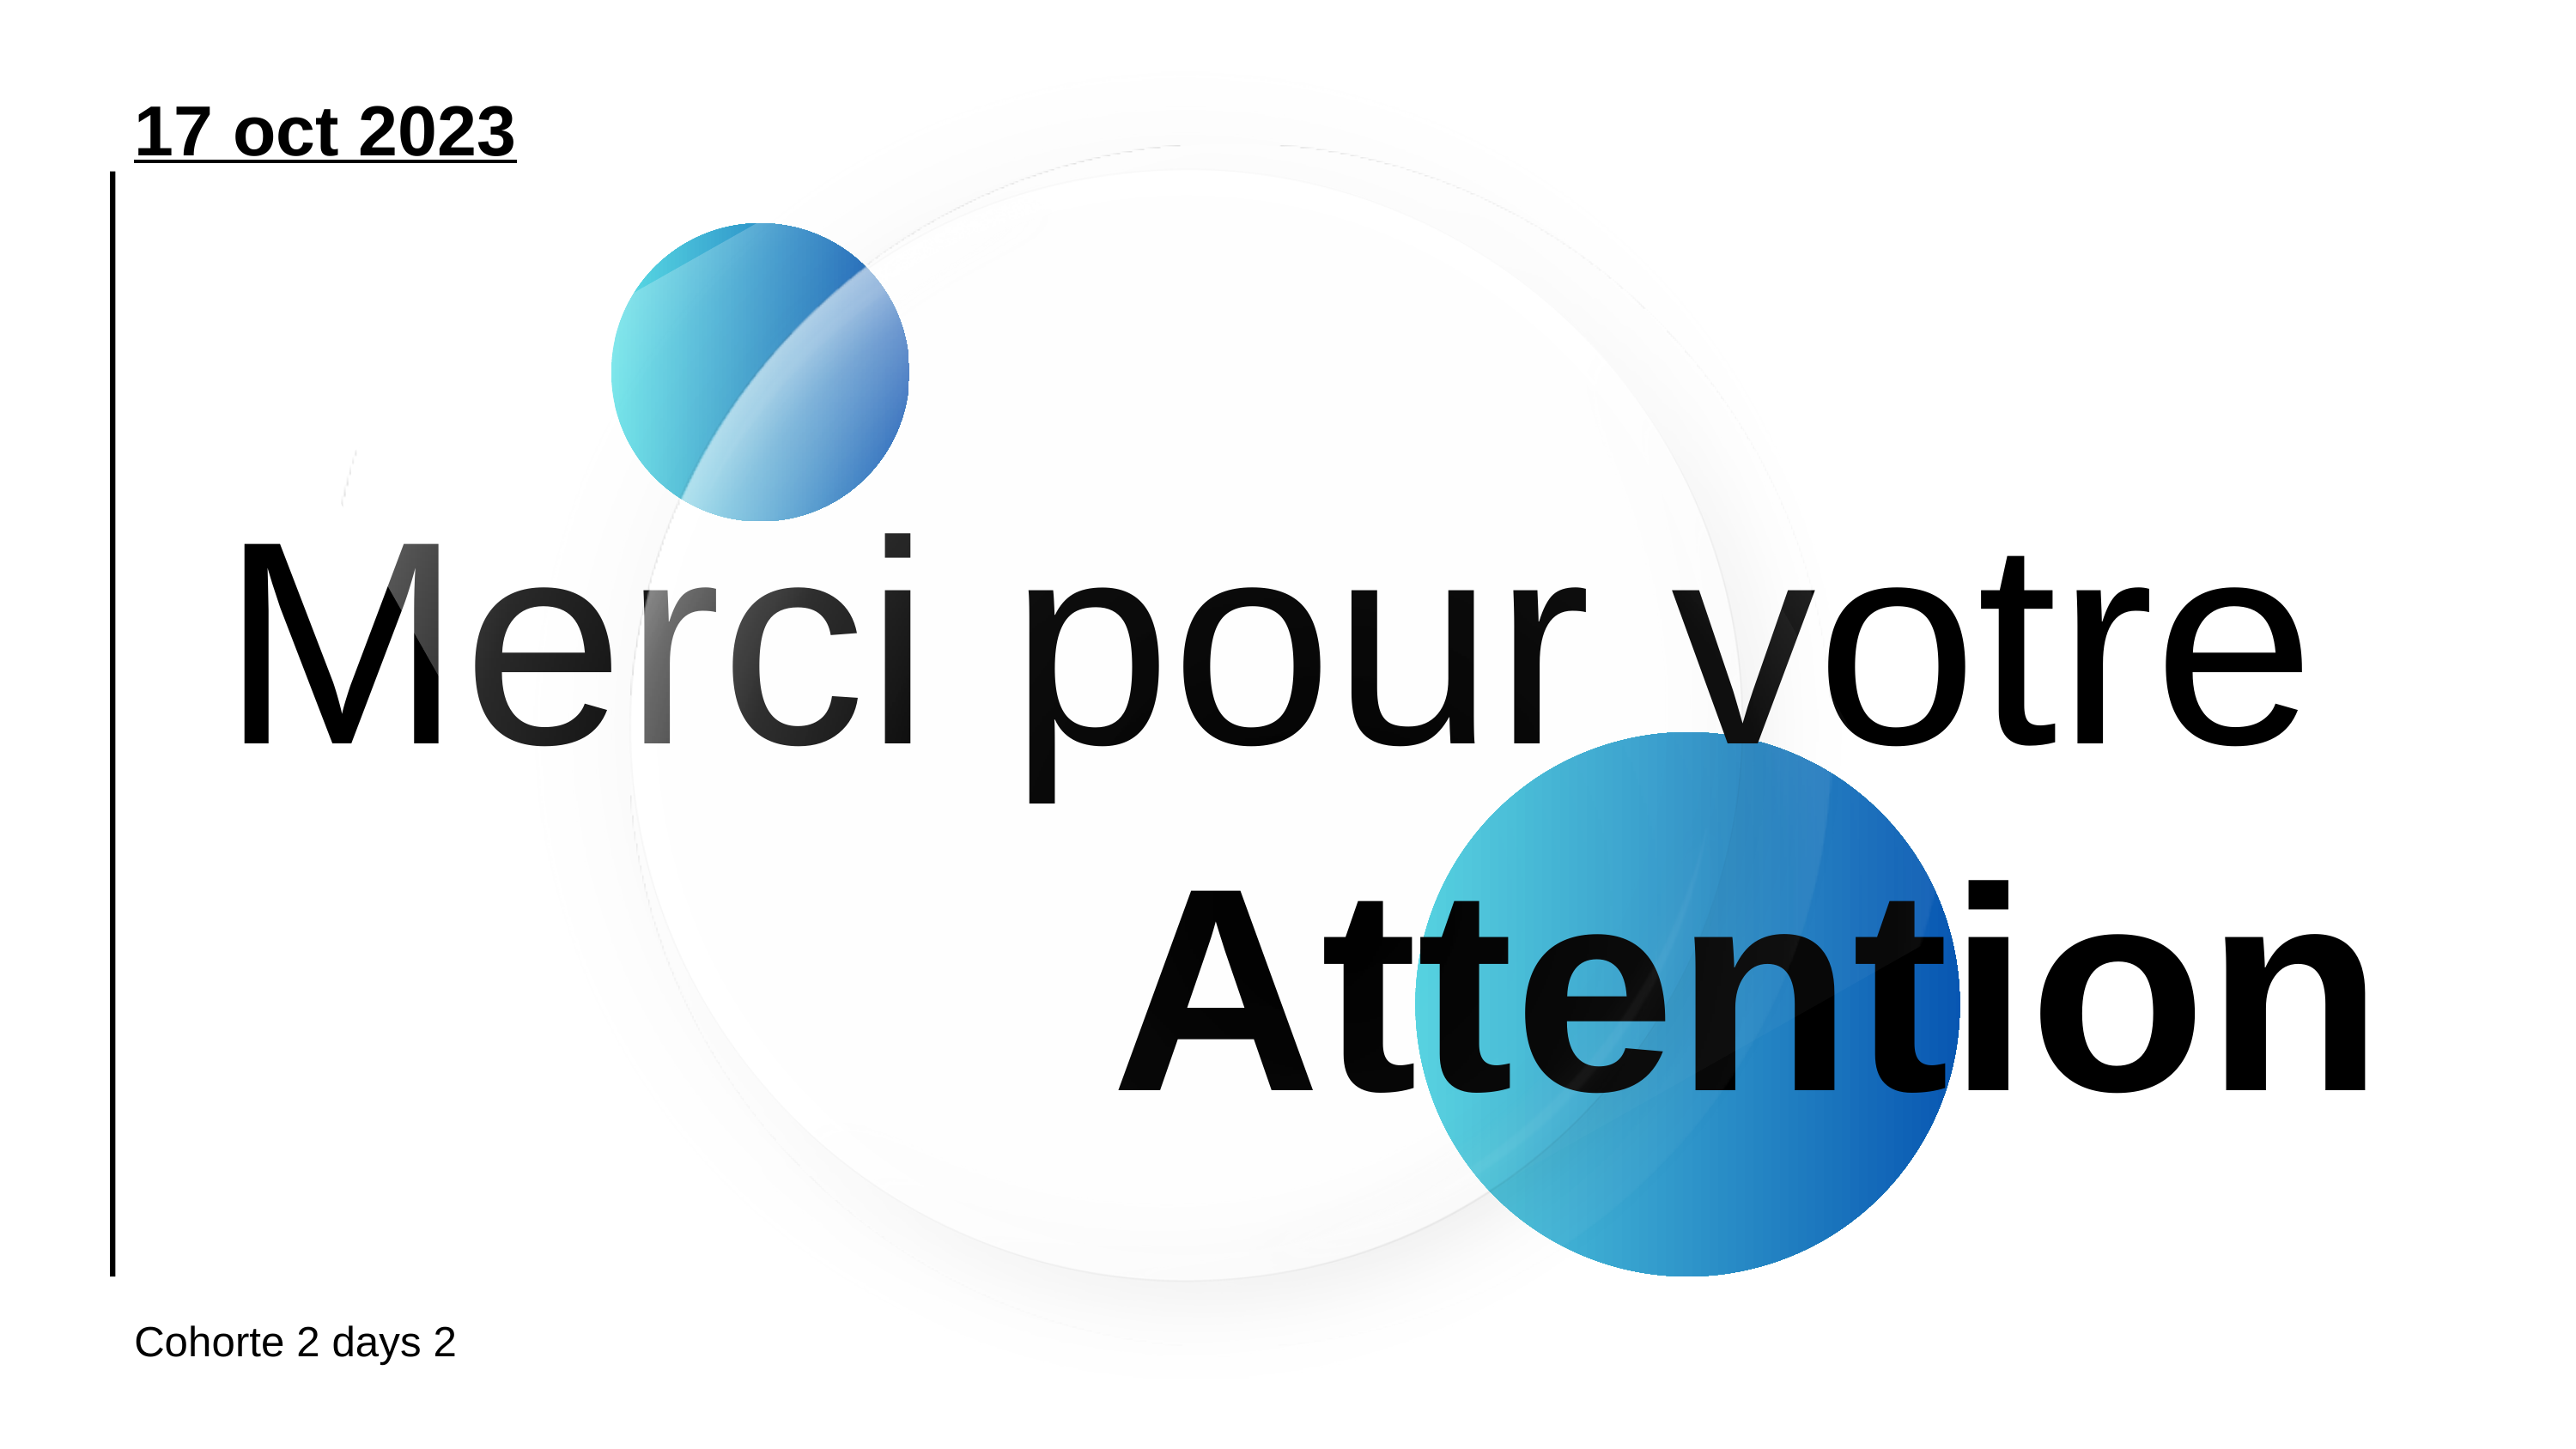

17 oct 2023

Merci pour votre

Attention
Cohorte 2 days 2